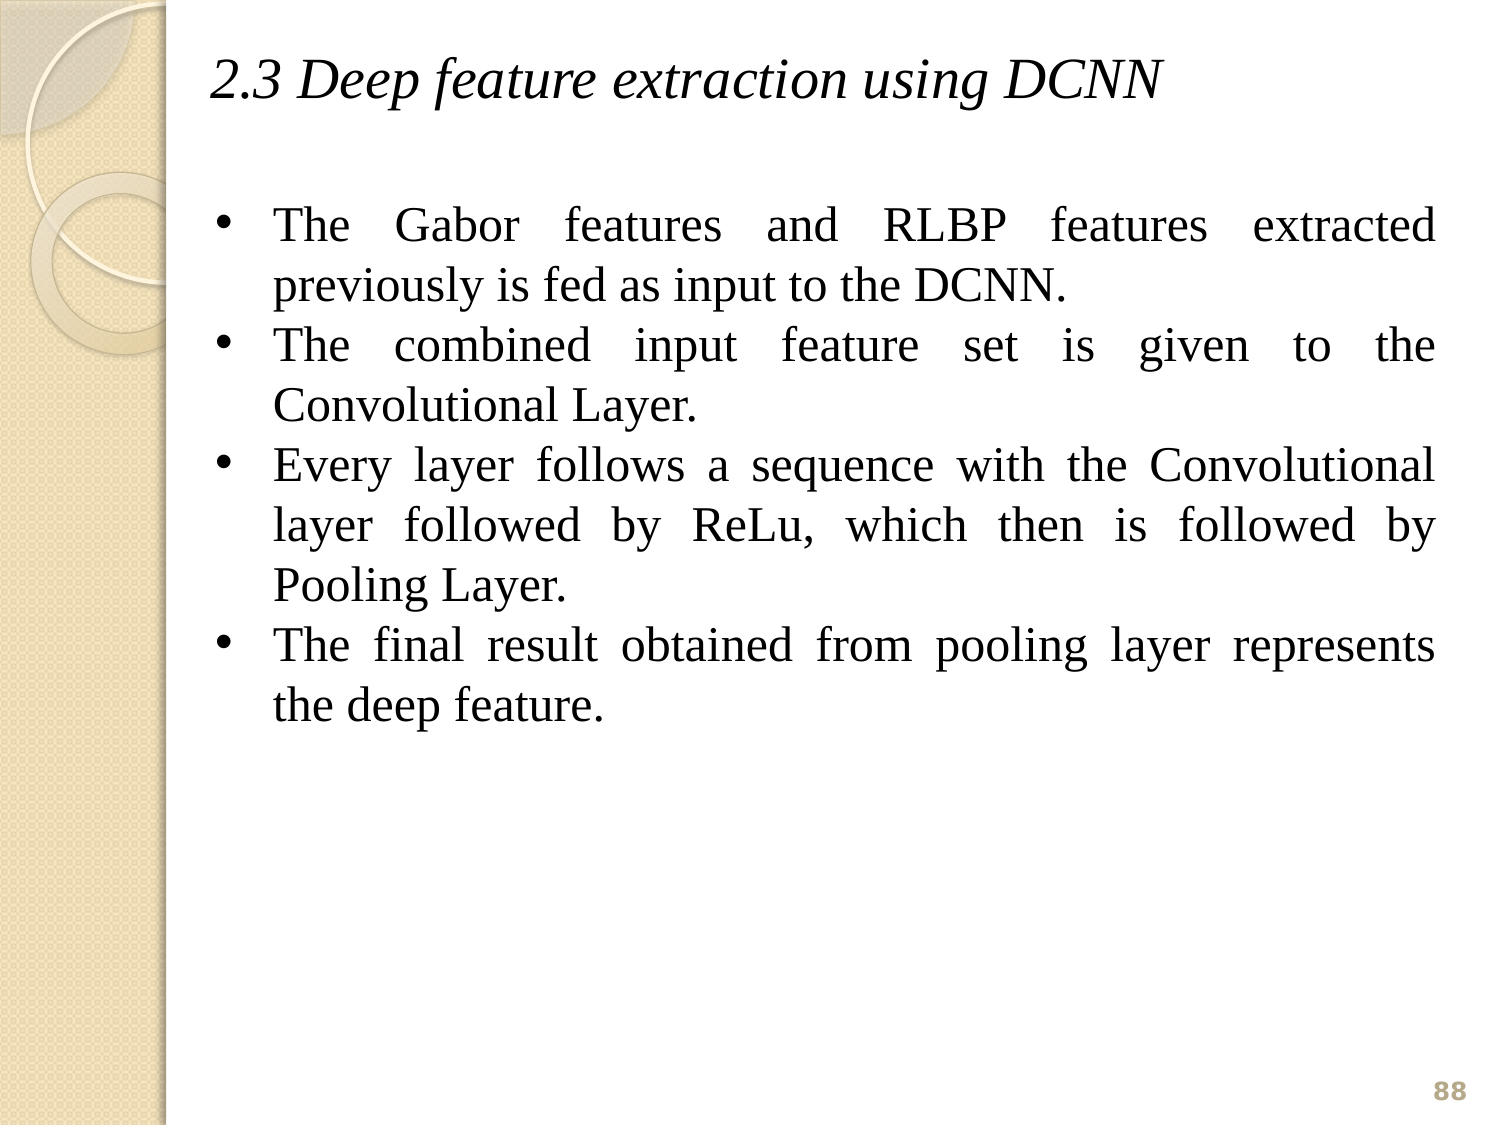

2.3 Deep feature extraction using DCNN
The Gabor features and RLBP features extracted previously is fed as input to the DCNN.
The combined input feature set is given to the Convolutional Layer.
Every layer follows a sequence with the Convolutional layer followed by ReLu, which then is followed by Pooling Layer.
The final result obtained from pooling layer represents the deep feature.
88